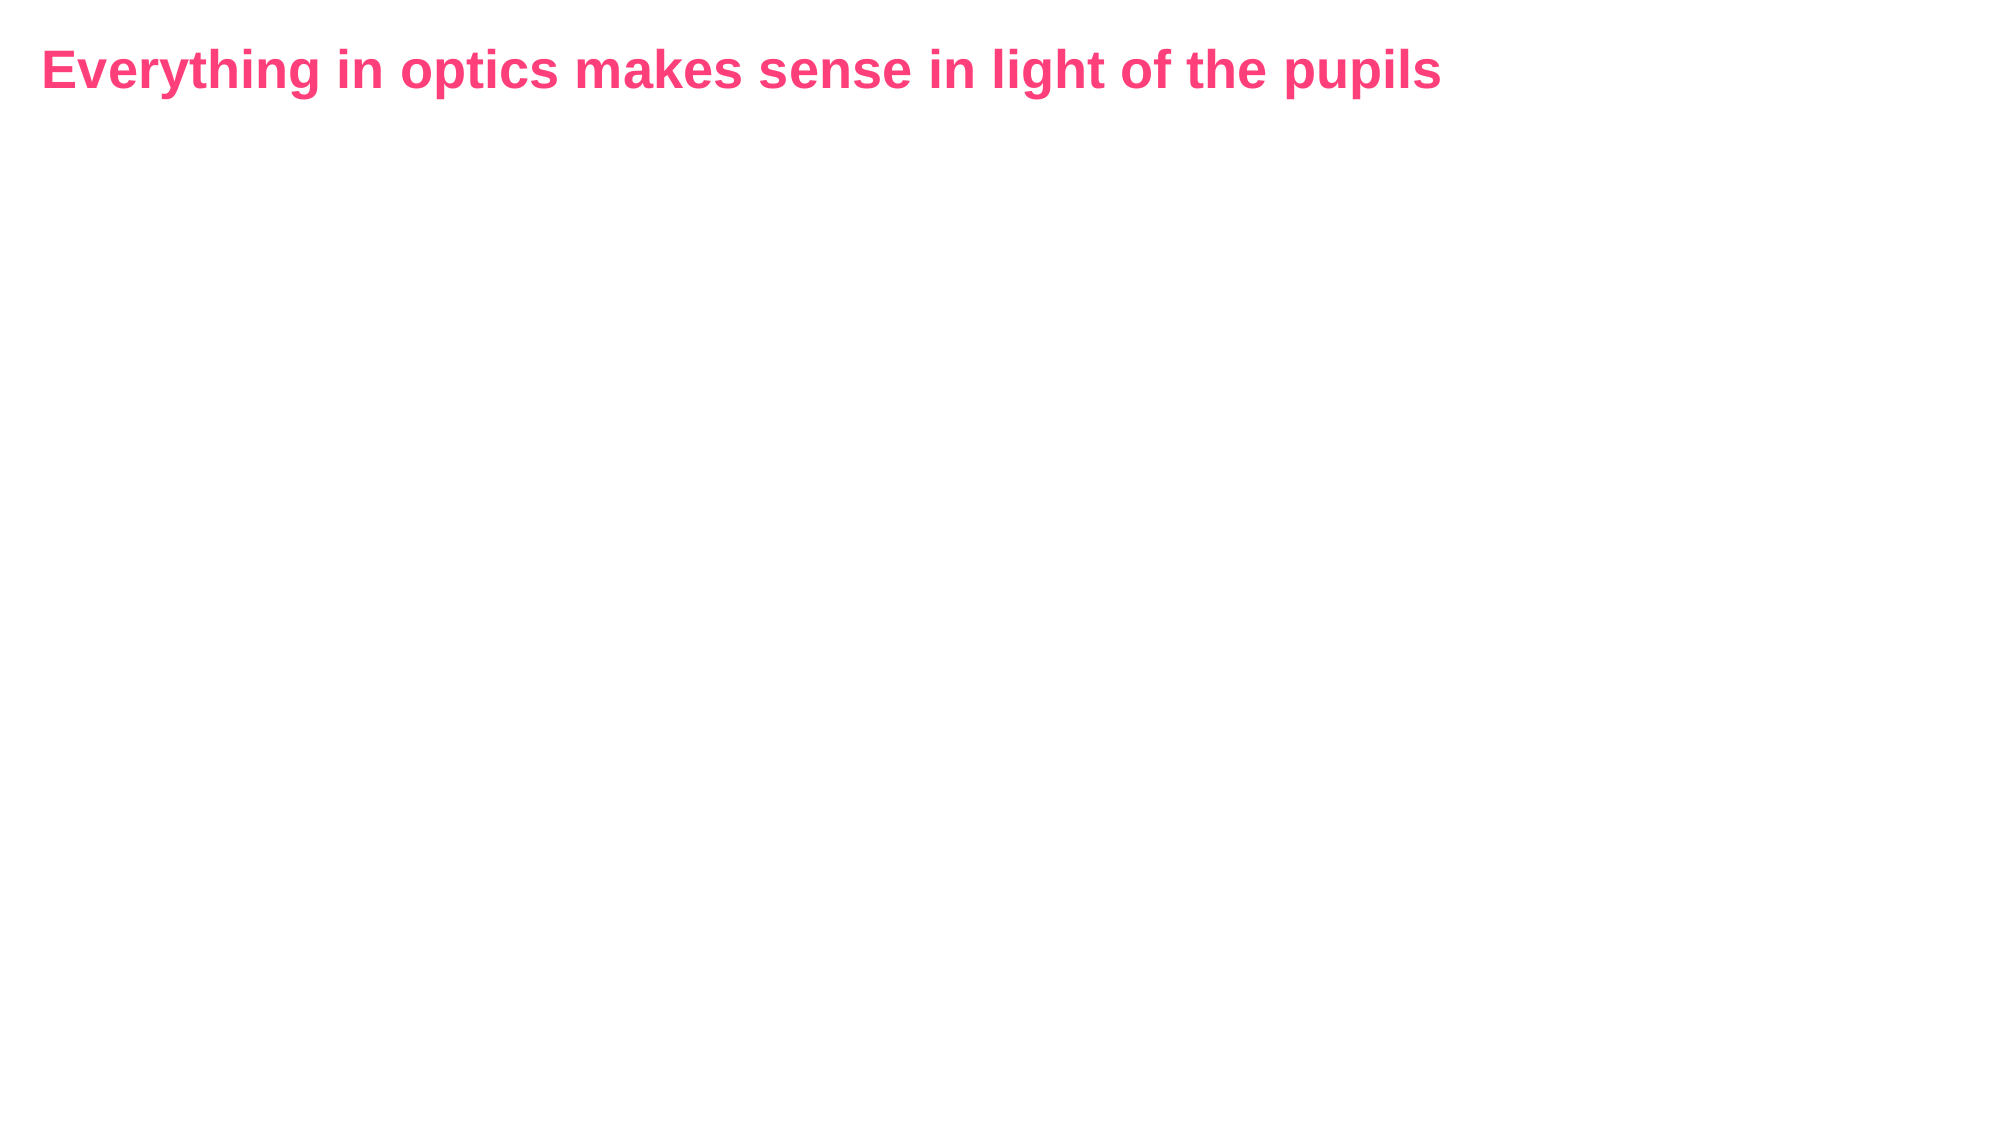

Everything in optics makes sense in light of the pupils